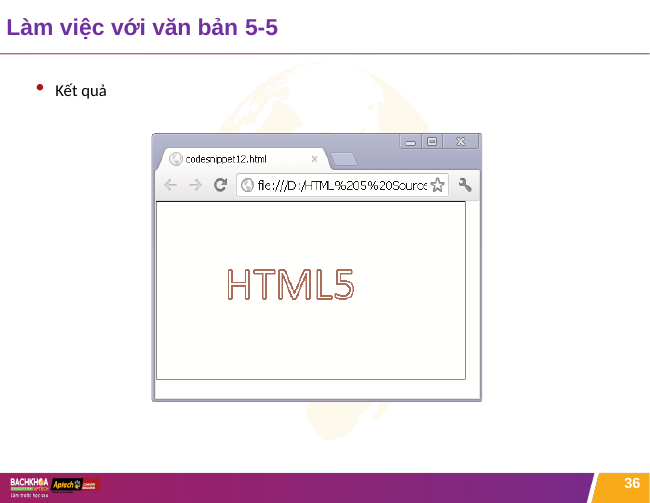

# Làm việc với văn bản 5-5
Kết quả

36